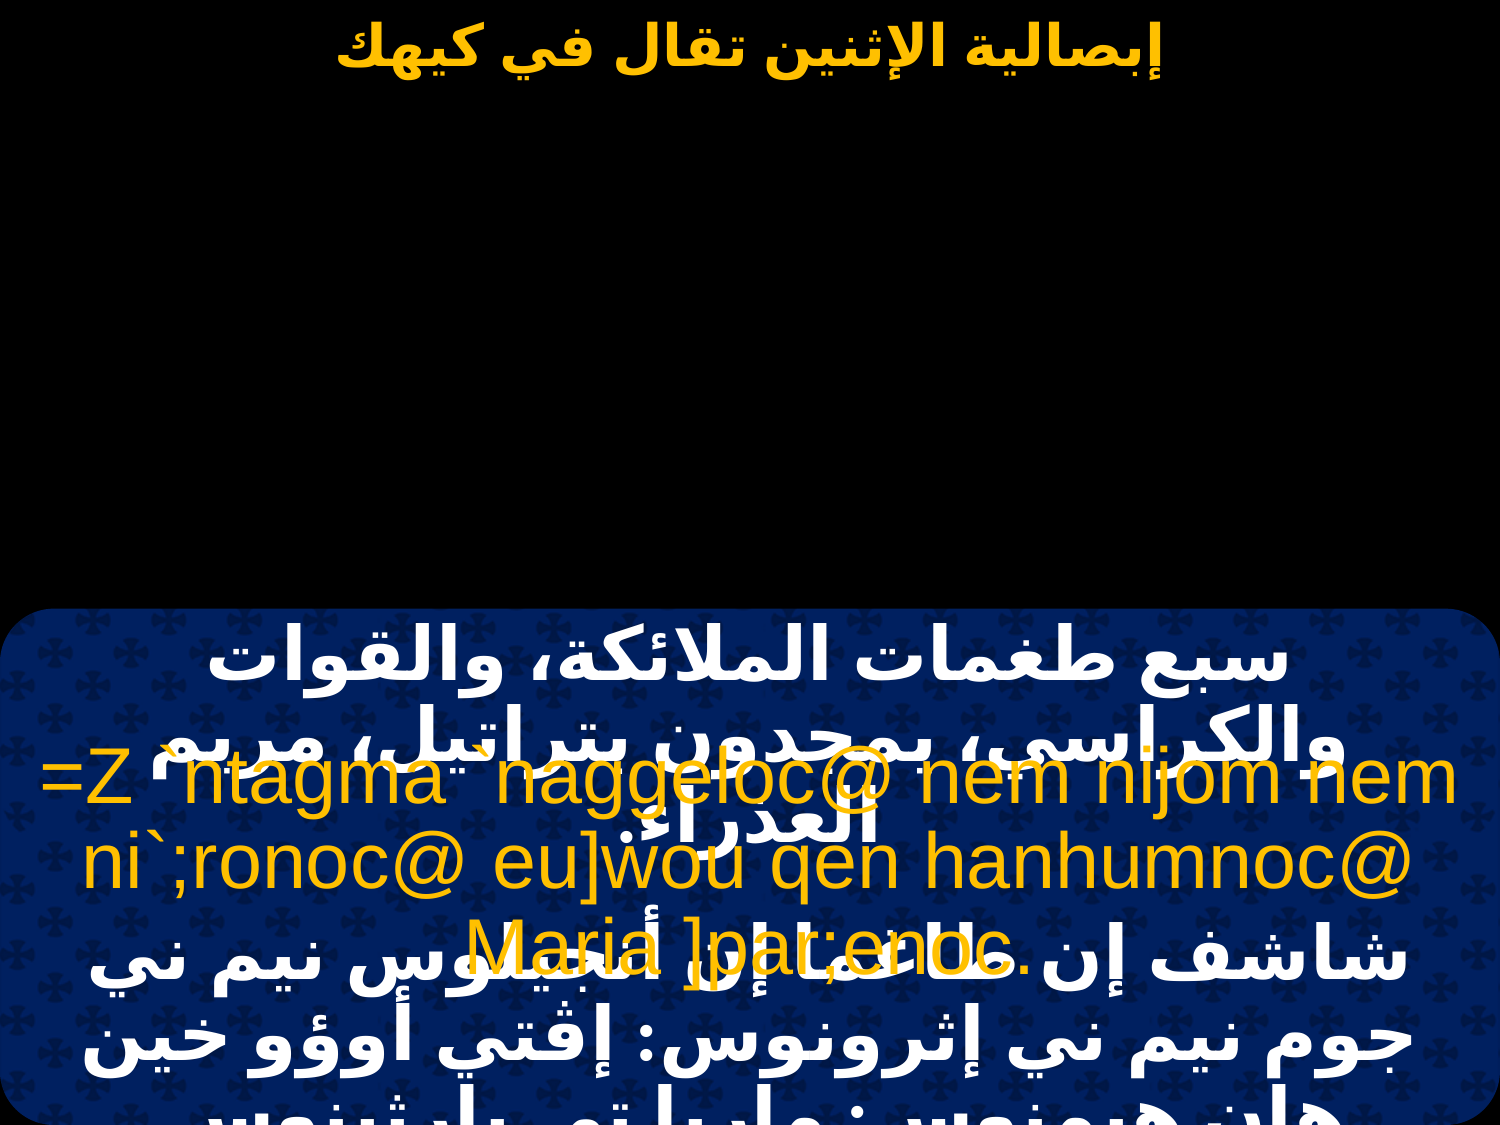

#
سبع طغمات الملائكة، والقوات والكراسي، يمجدون بتراتيل، مريم العذراء.
=Z `ntagma `naggeloc@ nem nijom nem ni`;ronoc@ eu]wou qen hanhumnoc@ Maria ]par;enoc.
شاشف إن طاغما إن أنجيلوس نيم ني جوم نيم ني إثرونوس: إڤتي أوؤو خين هان هيمنوس: ماريا تي بارثينوس.